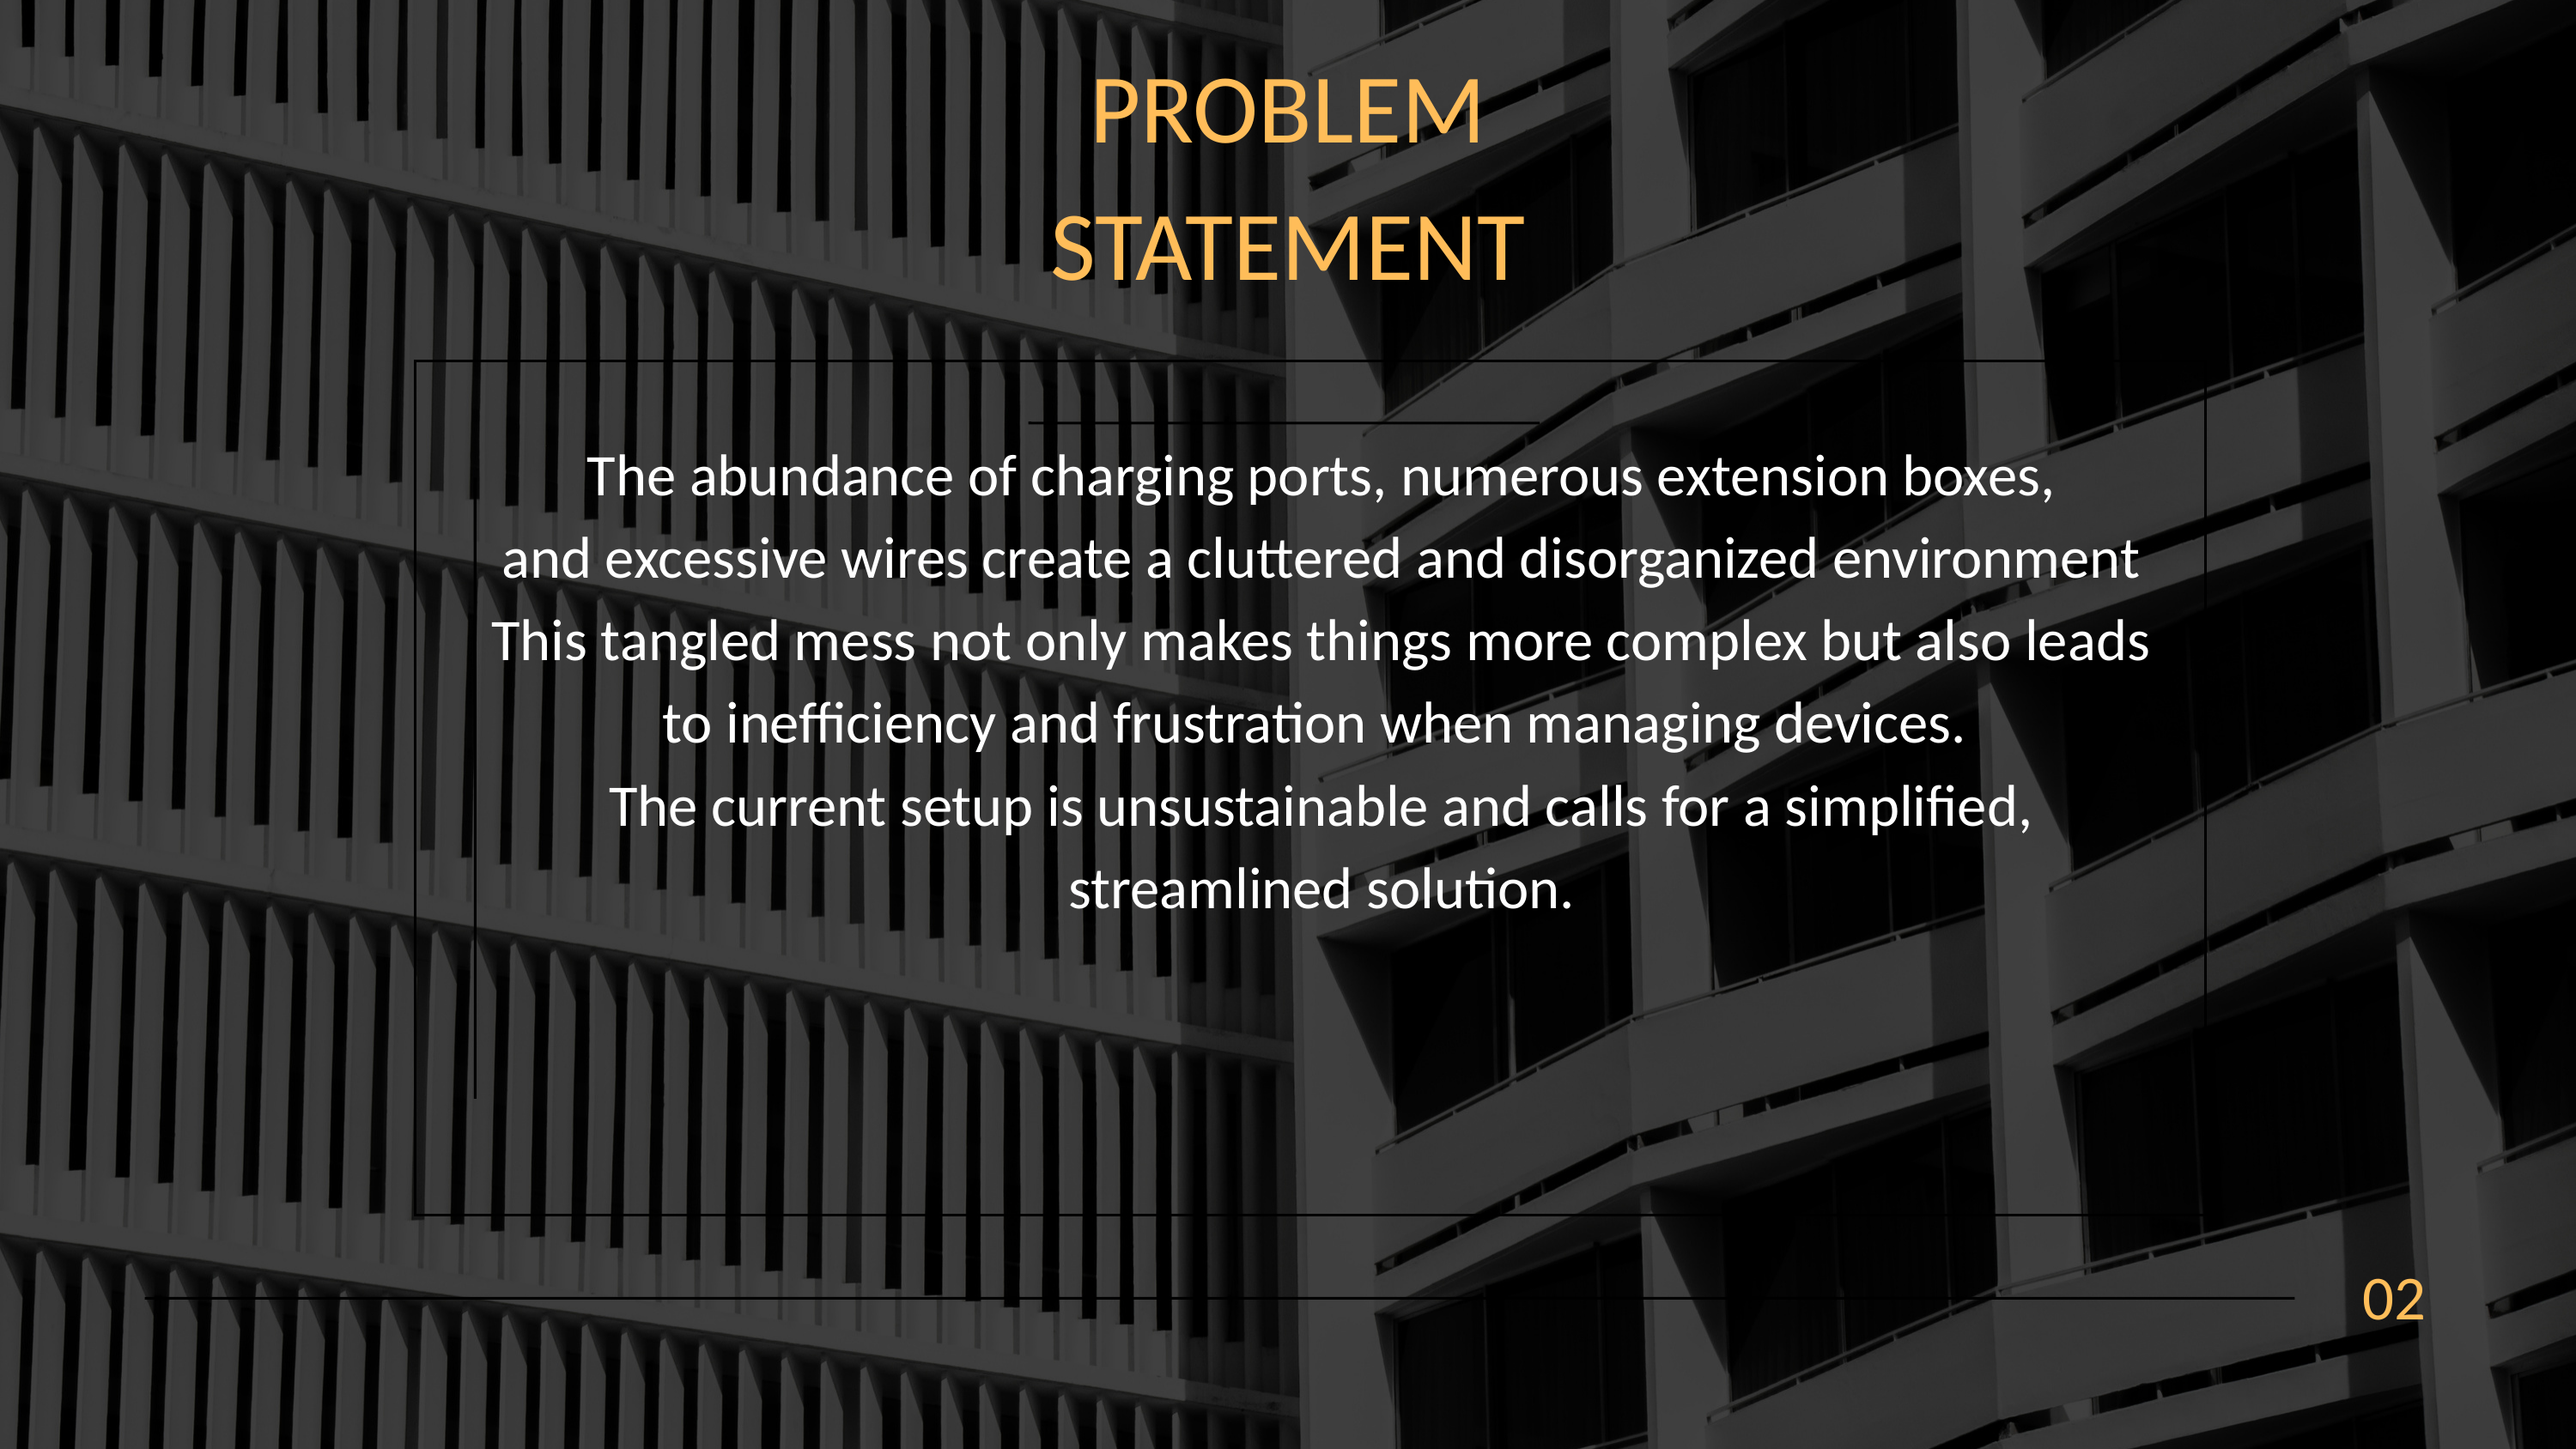

PROBLEM
STATEMENT

The abundance of charging ports, numerous extension boxes,
and excessive wires create a cluttered and disorganized environment
This tangled mess not only makes things more complex but also leads to inefficiency and frustration when managing devices.
The current setup is unsustainable and calls for a simplified, streamlined solution.

02